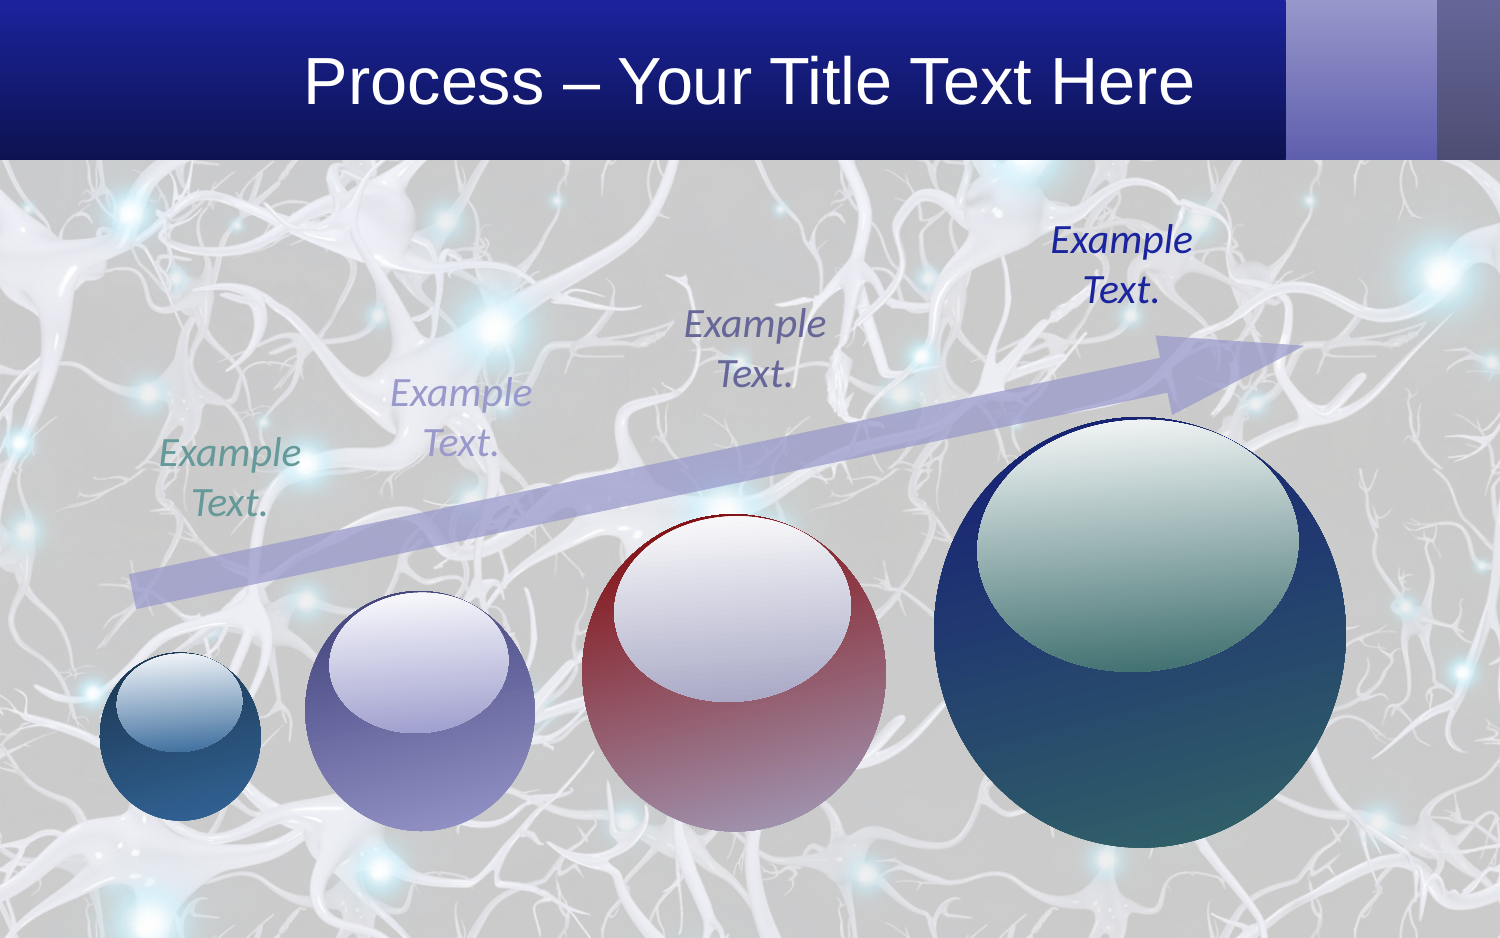

# Process – Your Title Text Here
Example Text.
Example Text.
Example Text.

Example Text.